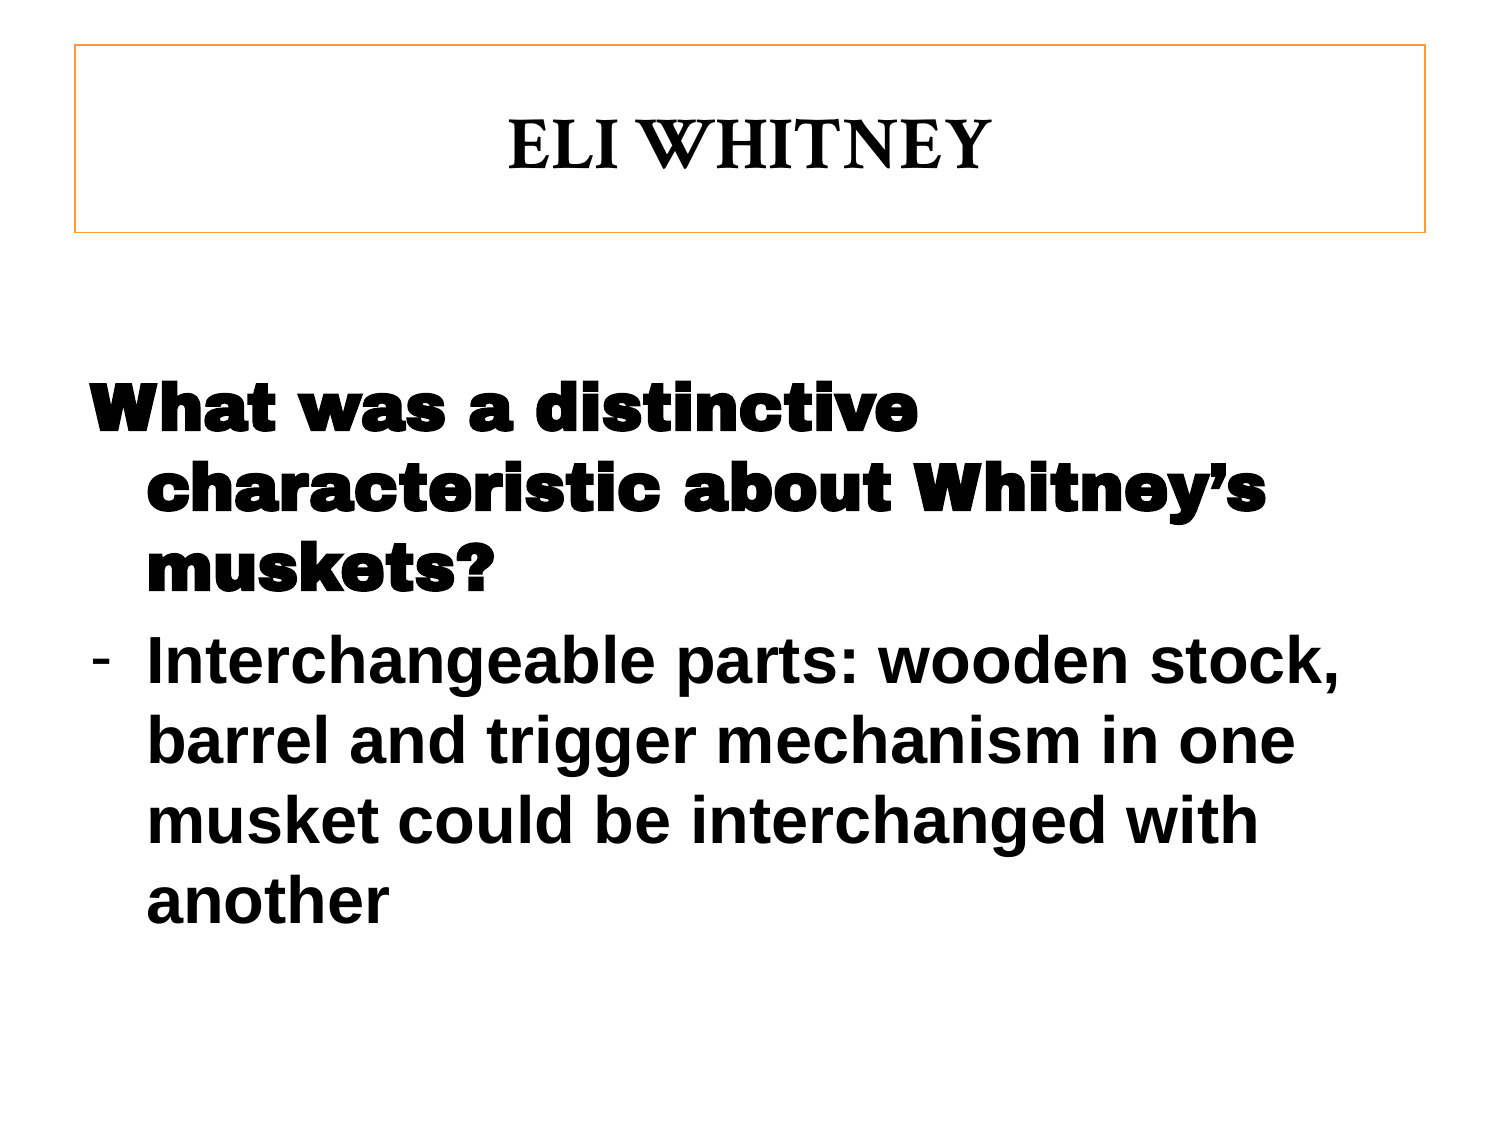

# ELI WHITNEY

What was a distinctive characteristic about Whitney’s muskets?
Interchangeable parts: wooden stock, barrel and trigger mechanism in one musket could be interchanged with another